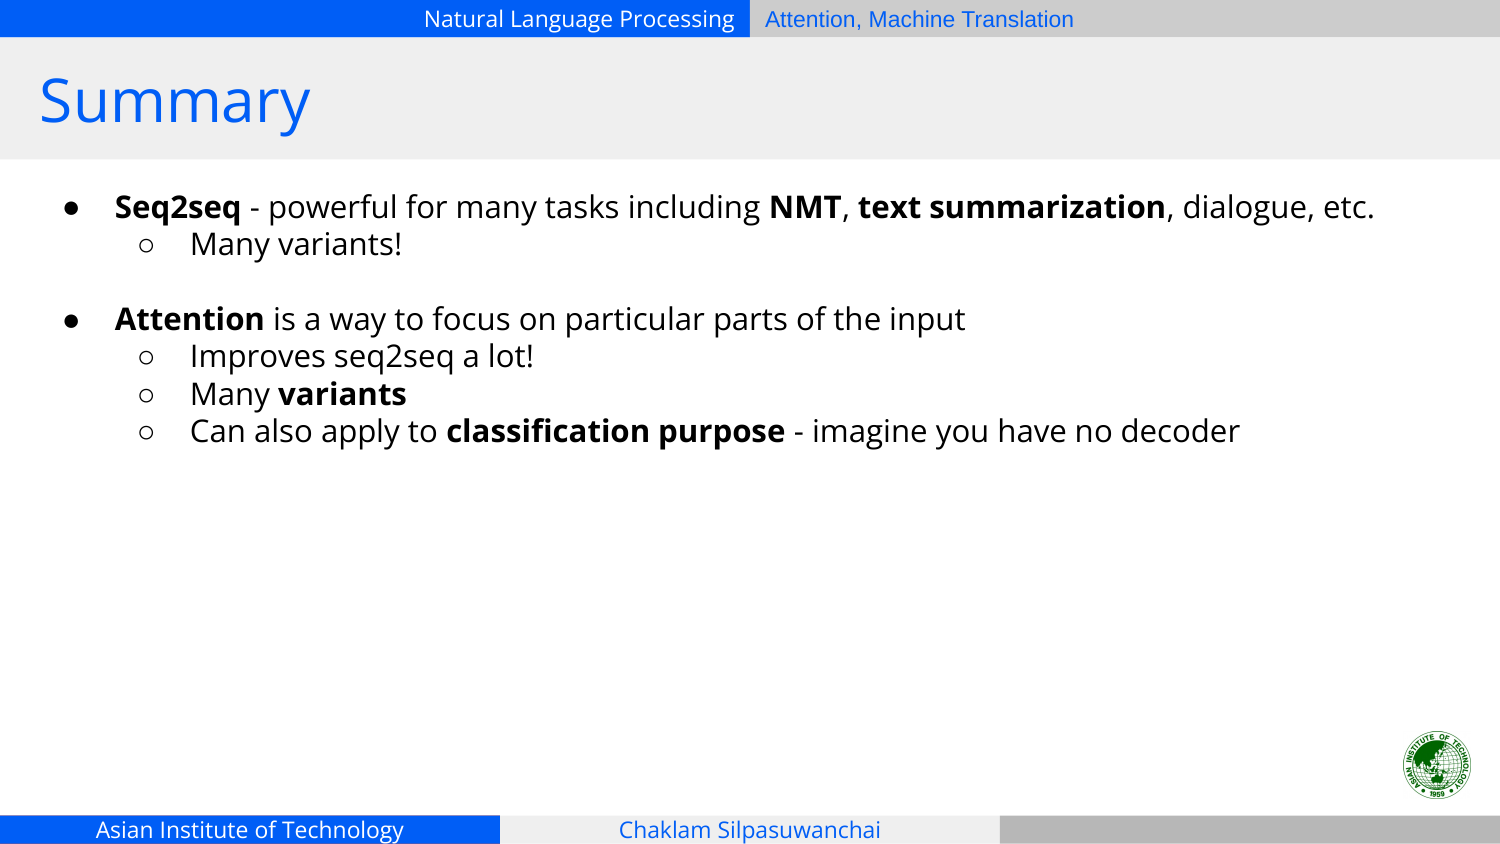

# Summary
Seq2seq - powerful for many tasks including NMT, text summarization, dialogue, etc.
Many variants!
Attention is a way to focus on particular parts of the input
Improves seq2seq a lot!
Many variants
Can also apply to classification purpose - imagine you have no decoder